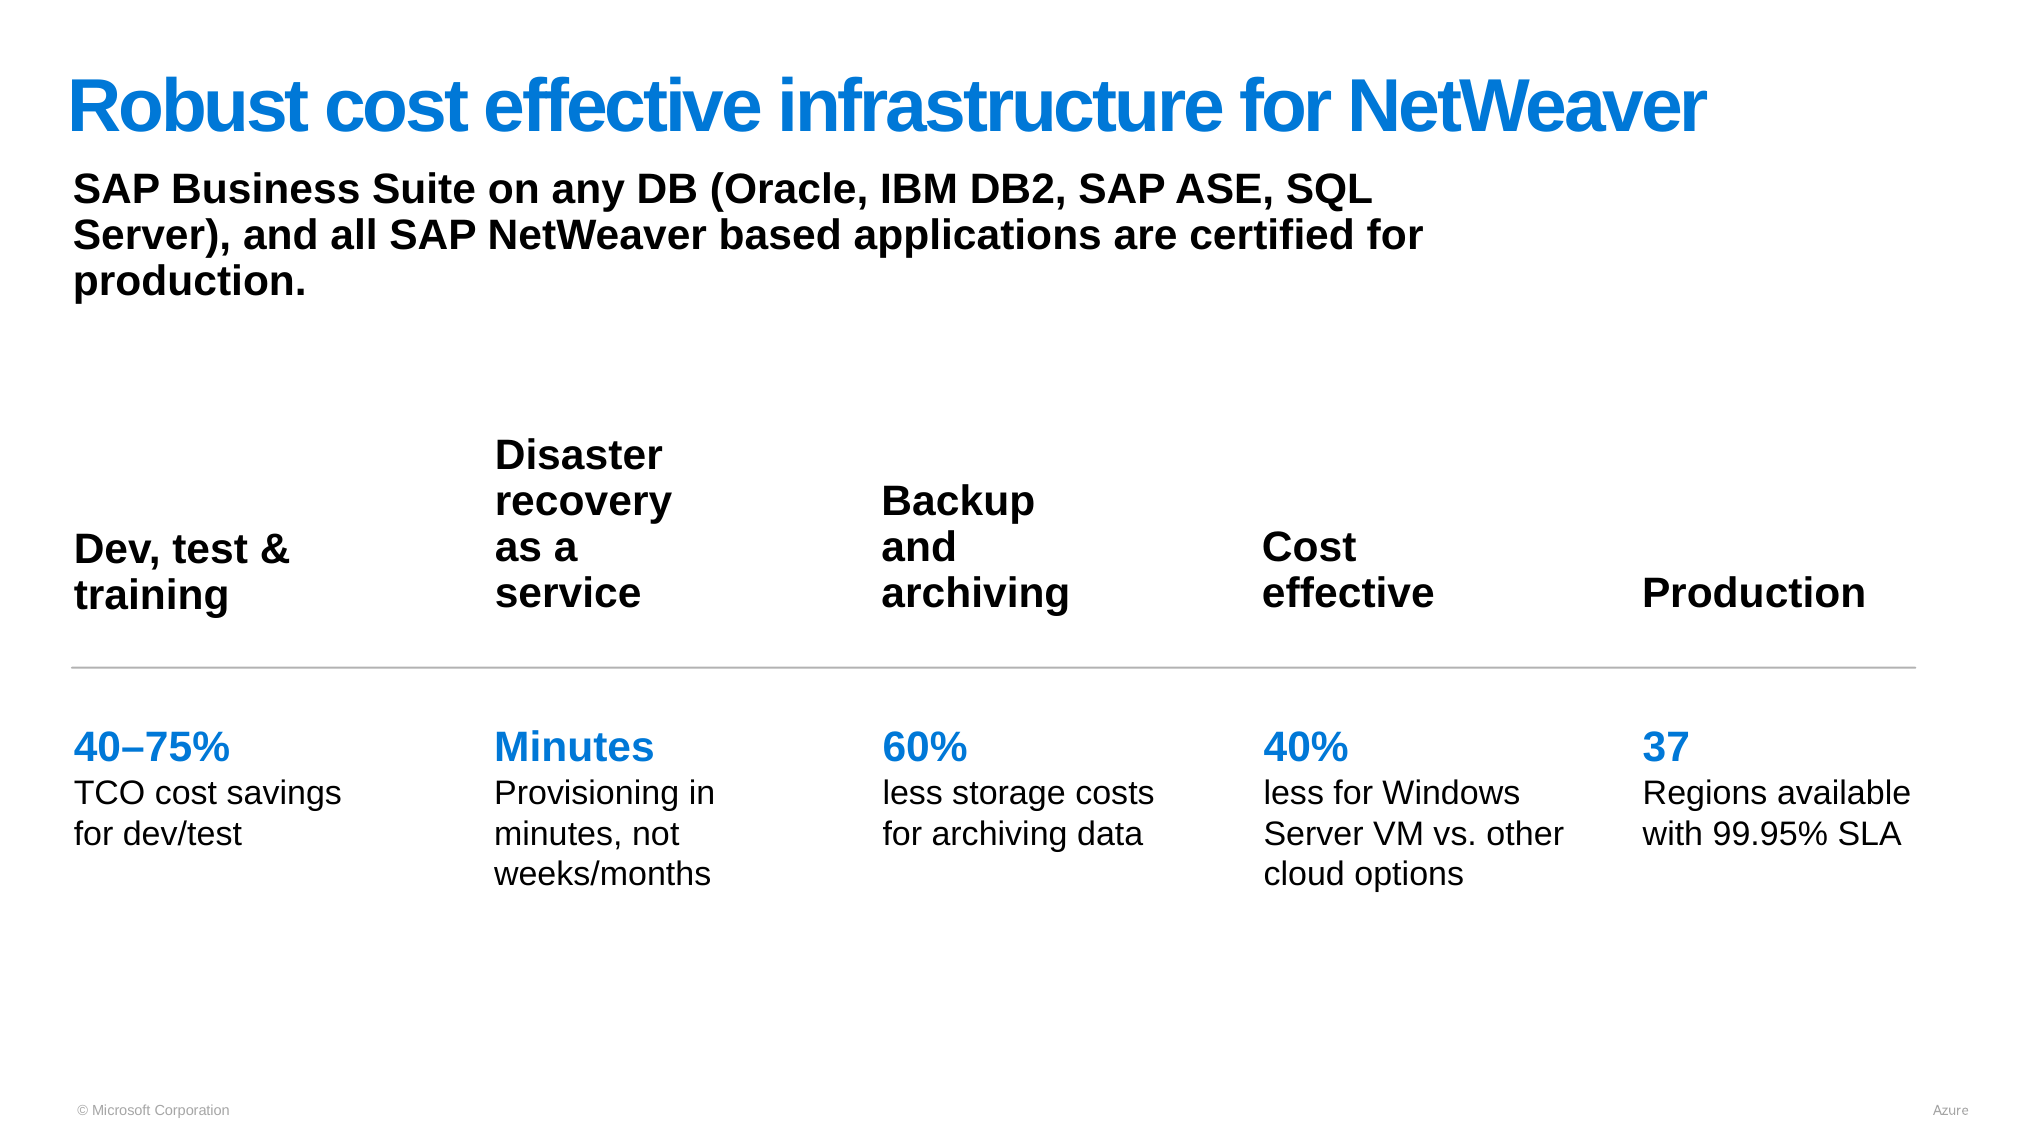

# Robust cost effective infrastructure for NetWeaver
SAP Business Suite on any DB (Oracle, IBM DB2, SAP ASE, SQL Server), and all SAP NetWeaver based applications are certified for production.
Dev, test & training
Disaster recovery as a service
Backup and archiving
Cost effective
Production
40–75%
TCO cost savings
for dev/test
60%
less storage costs
for archiving data
37
Regions available
with 99.95% SLA
Minutes
Provisioning in minutes, not  weeks/months
40%
less for Windows Server VM vs. other cloud options